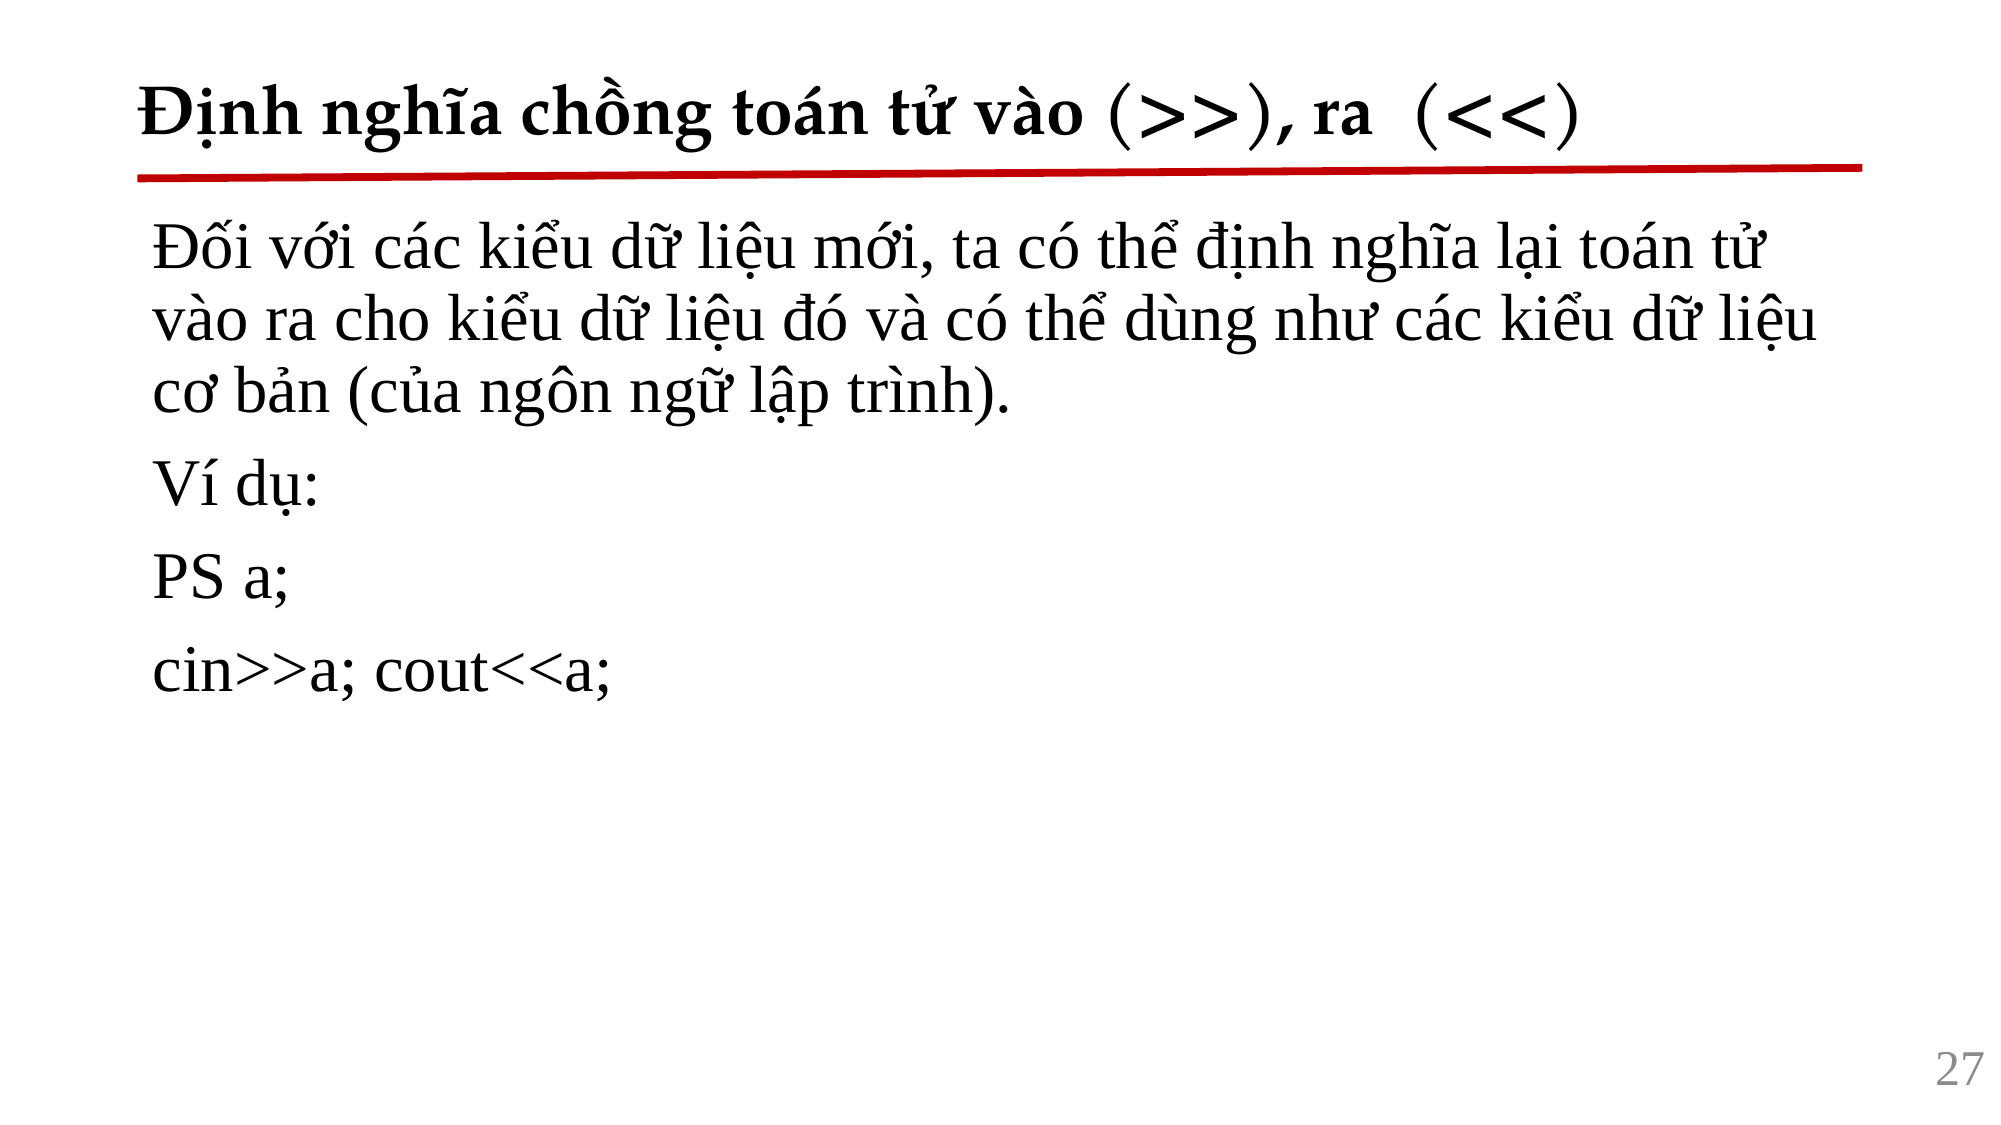

# Định nghĩa chồng toán tử vào (>>), ra  (<<)
Đối với các kiểu dữ liệu mới, ta có thể định nghĩa lại toán tử vào ra cho kiểu dữ liệu đó và có thể dùng như các kiểu dữ liệu cơ bản (của ngôn ngữ lập trình).
Ví dụ:
PS a;
cin>>a; cout<<a;
27